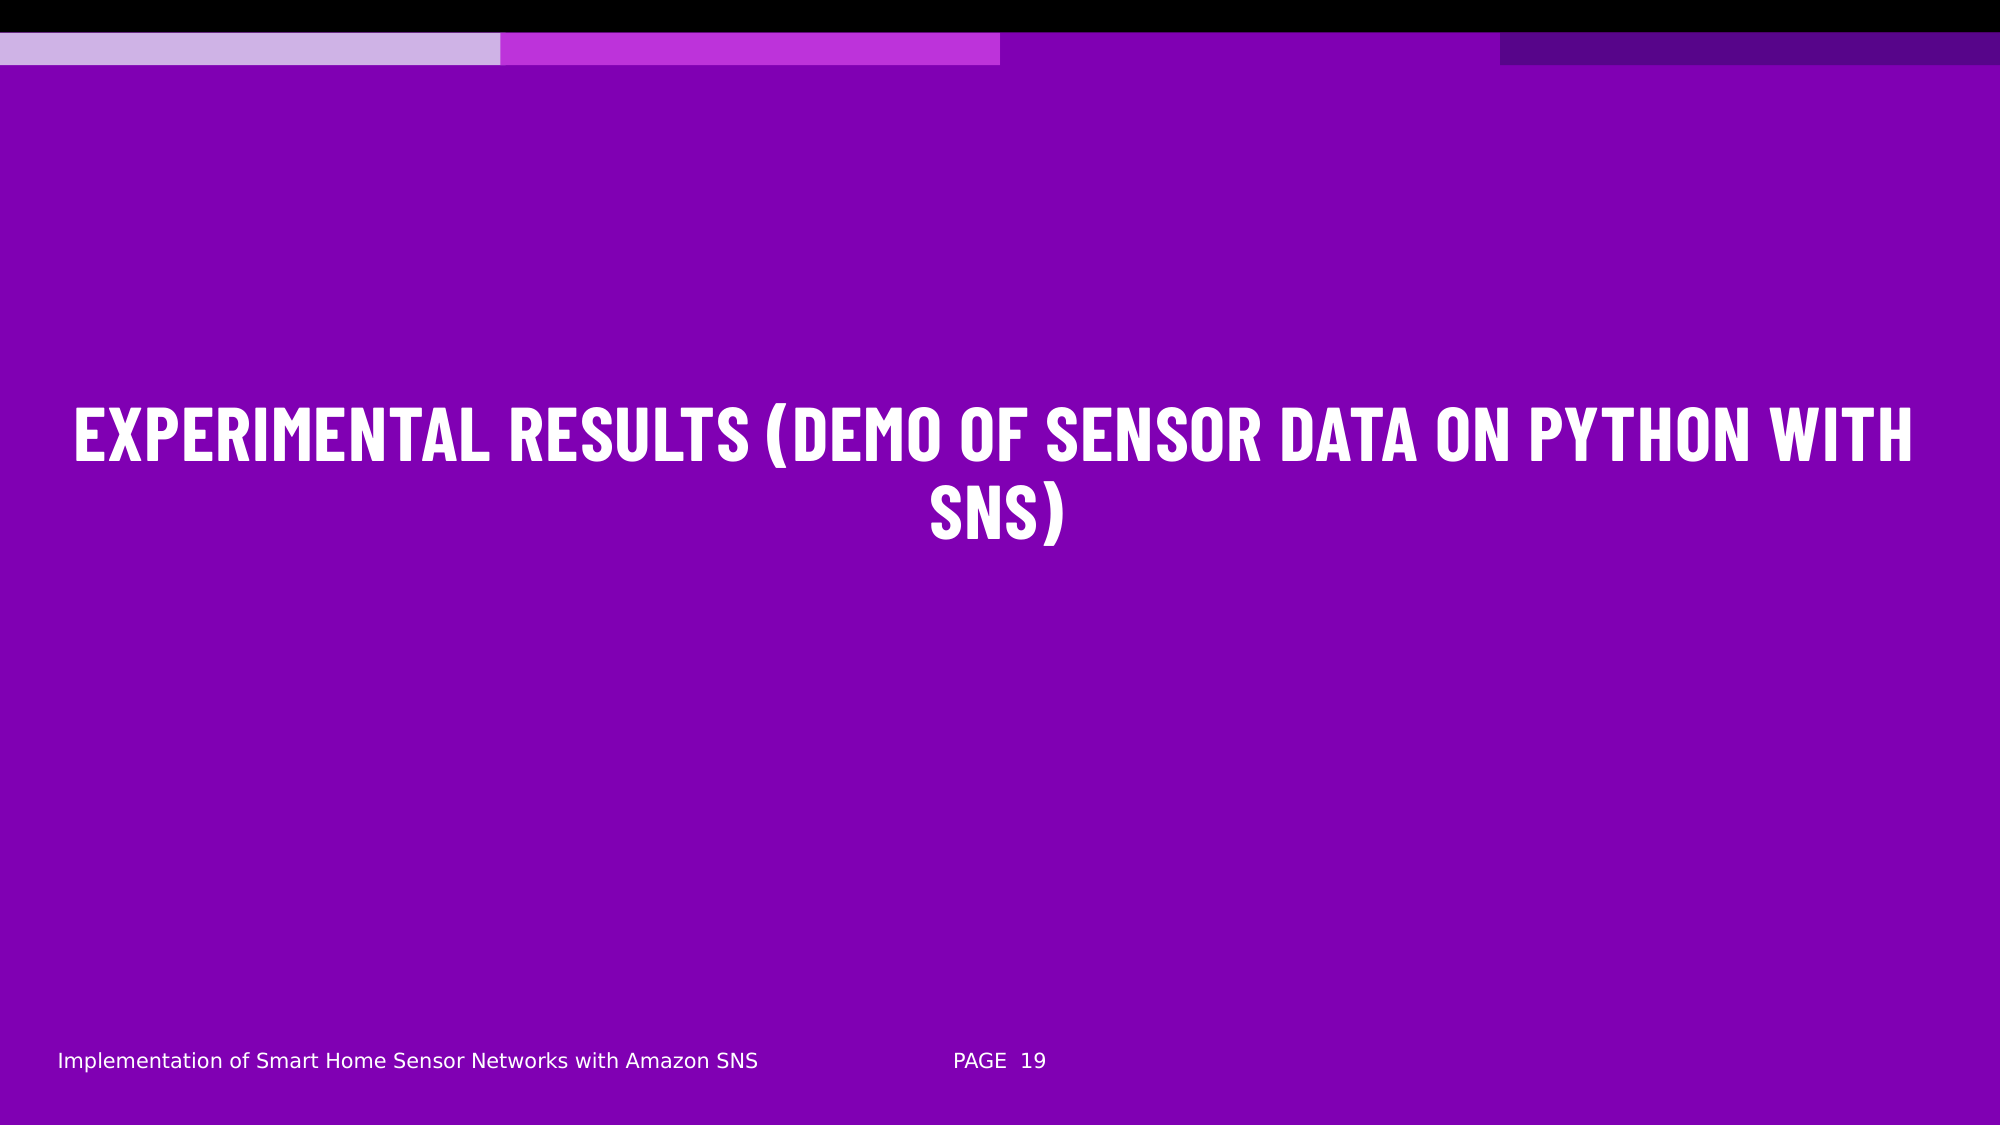

# Experimental Results (Demo of Sensor data on Python with SNS)
Implementation of Smart Home Sensor Networks with Amazon SNS
PAGE  19